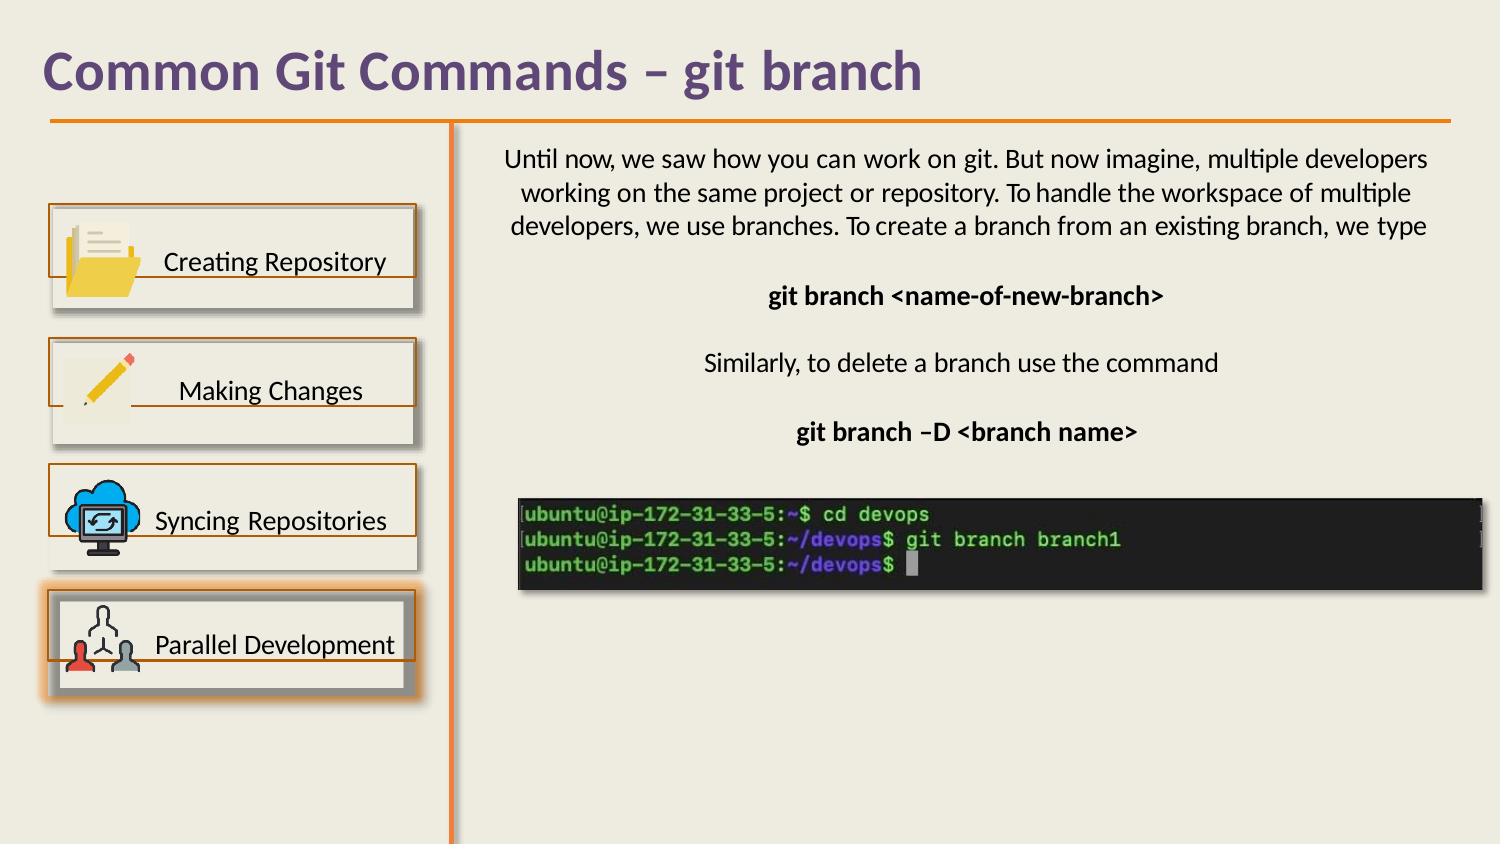

# Common Git Commands – git branch

Until now, we saw how you can work on git. But now imagine, multiple developers  working on the same project or repository. To handle the workspace of multiple  developers, we use branches. To create a branch from an existing branch, we type

Creating Repository

git branch <name-of-new-branch>

Making Changes
Similarly, to delete a branch use the command

git branch –D <branch name>

Syncing Repositories

Parallel Development